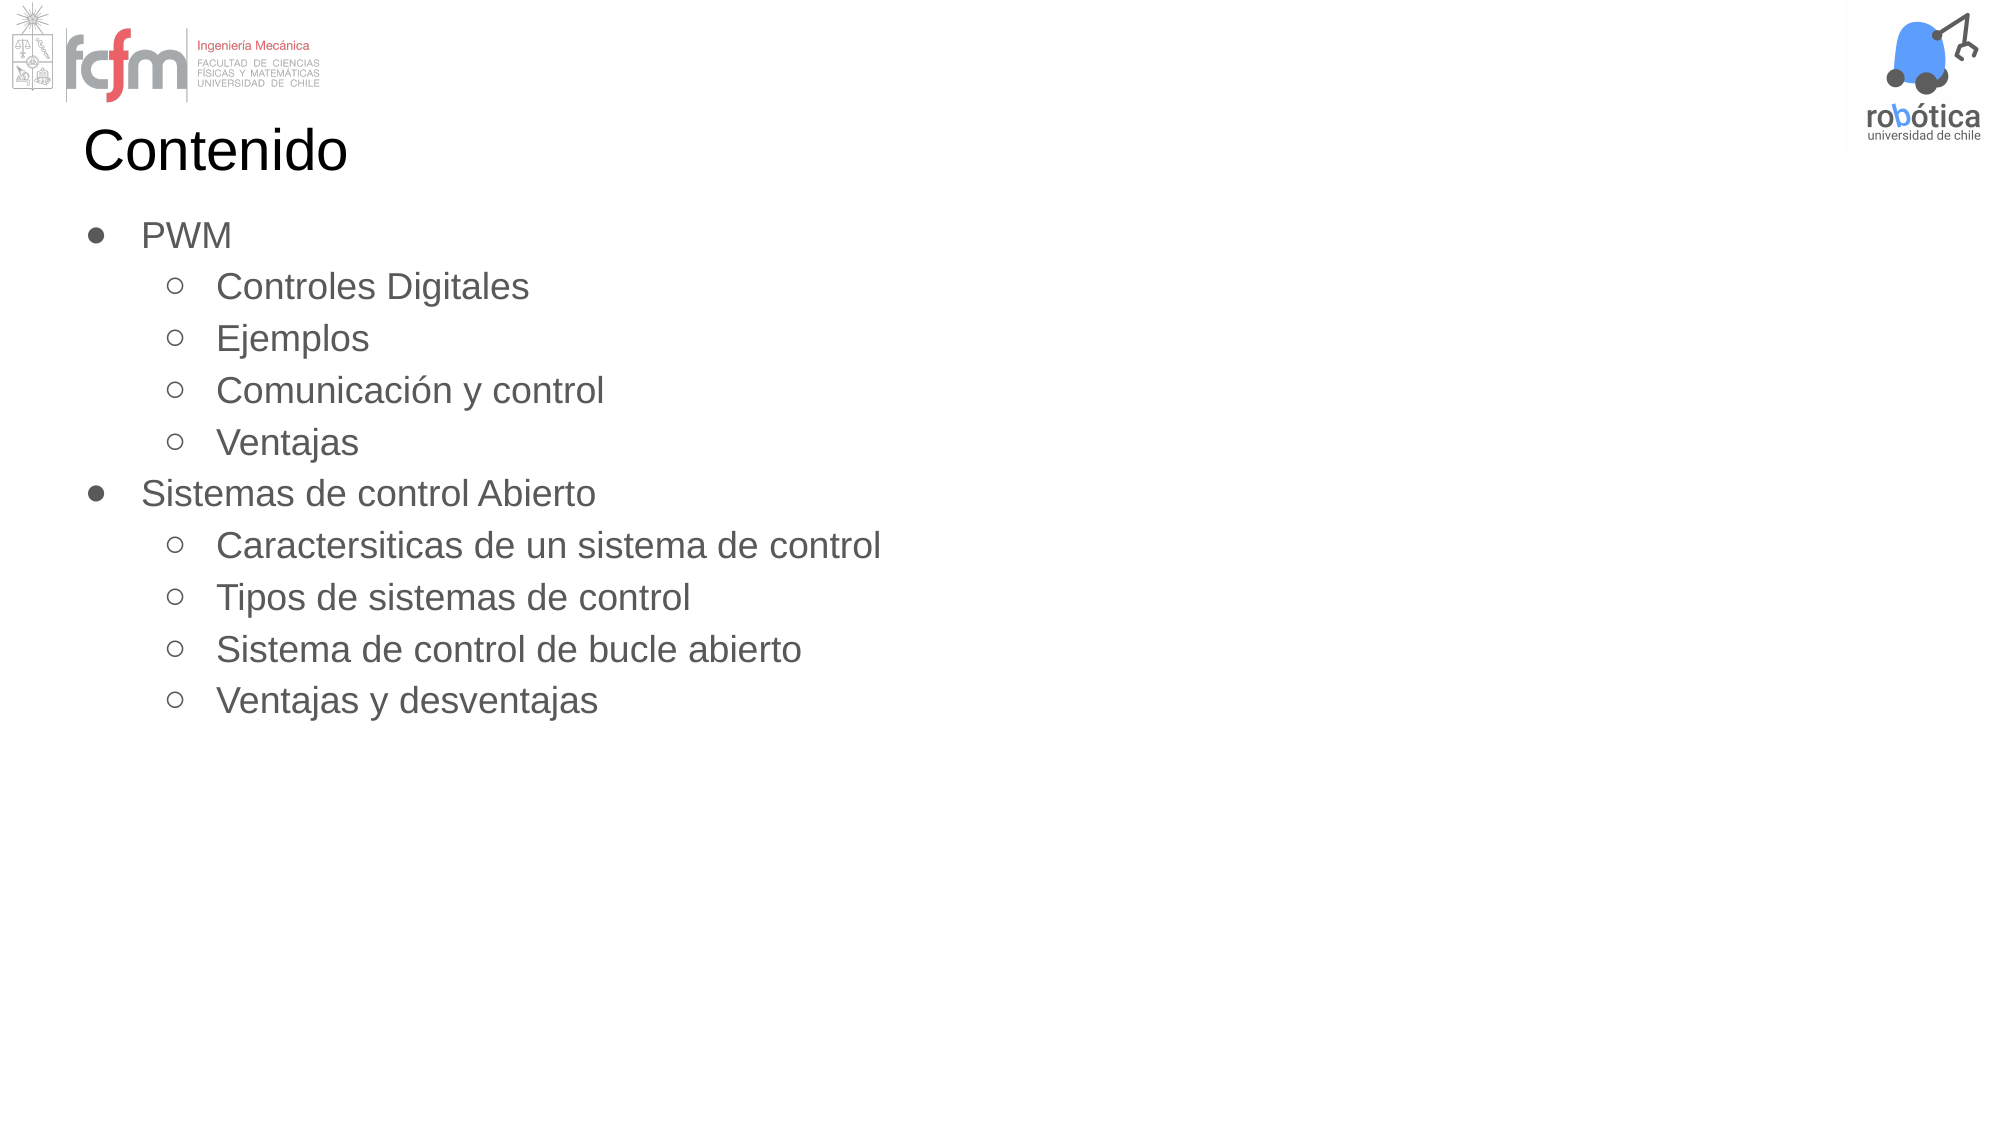

# Contenido
PWM
Controles Digitales
Ejemplos
Comunicación y control
Ventajas
Sistemas de control Abierto
Caractersiticas de un sistema de control
Tipos de sistemas de control
Sistema de control de bucle abierto
Ventajas y desventajas